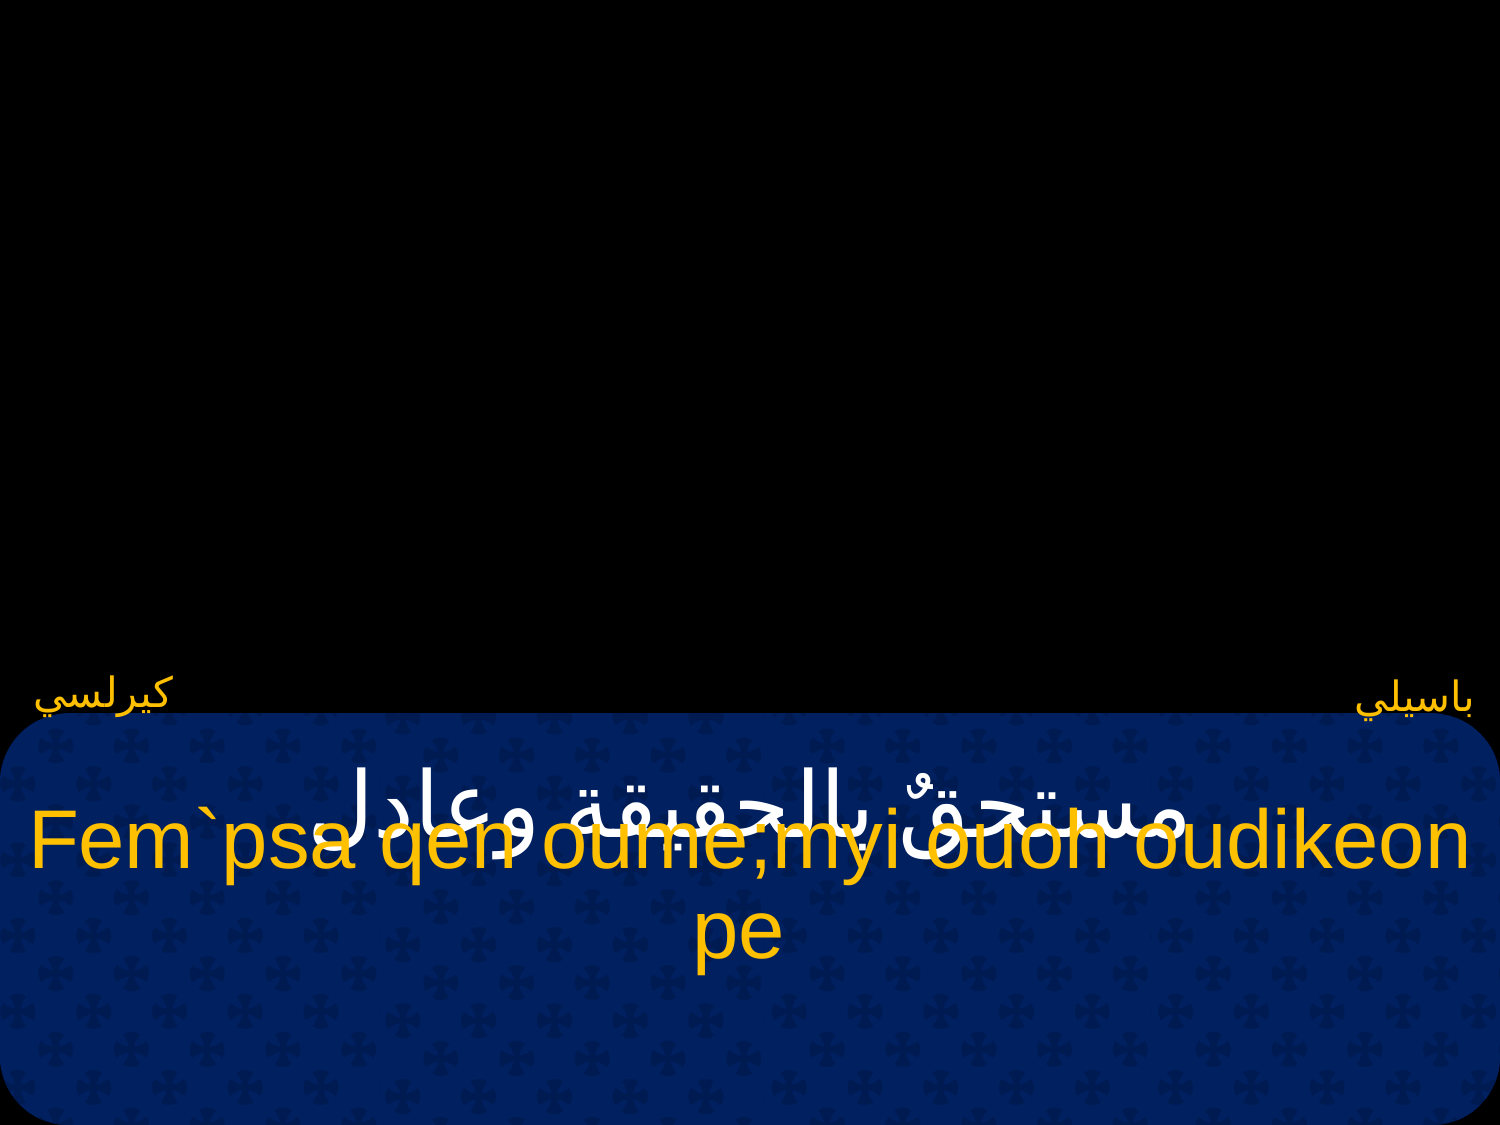

كيرلسي
باسيلي
# مستحقٌ بالحقيقة وعادل
Fem`psa qen oume;myi ouoh oudikeon pe